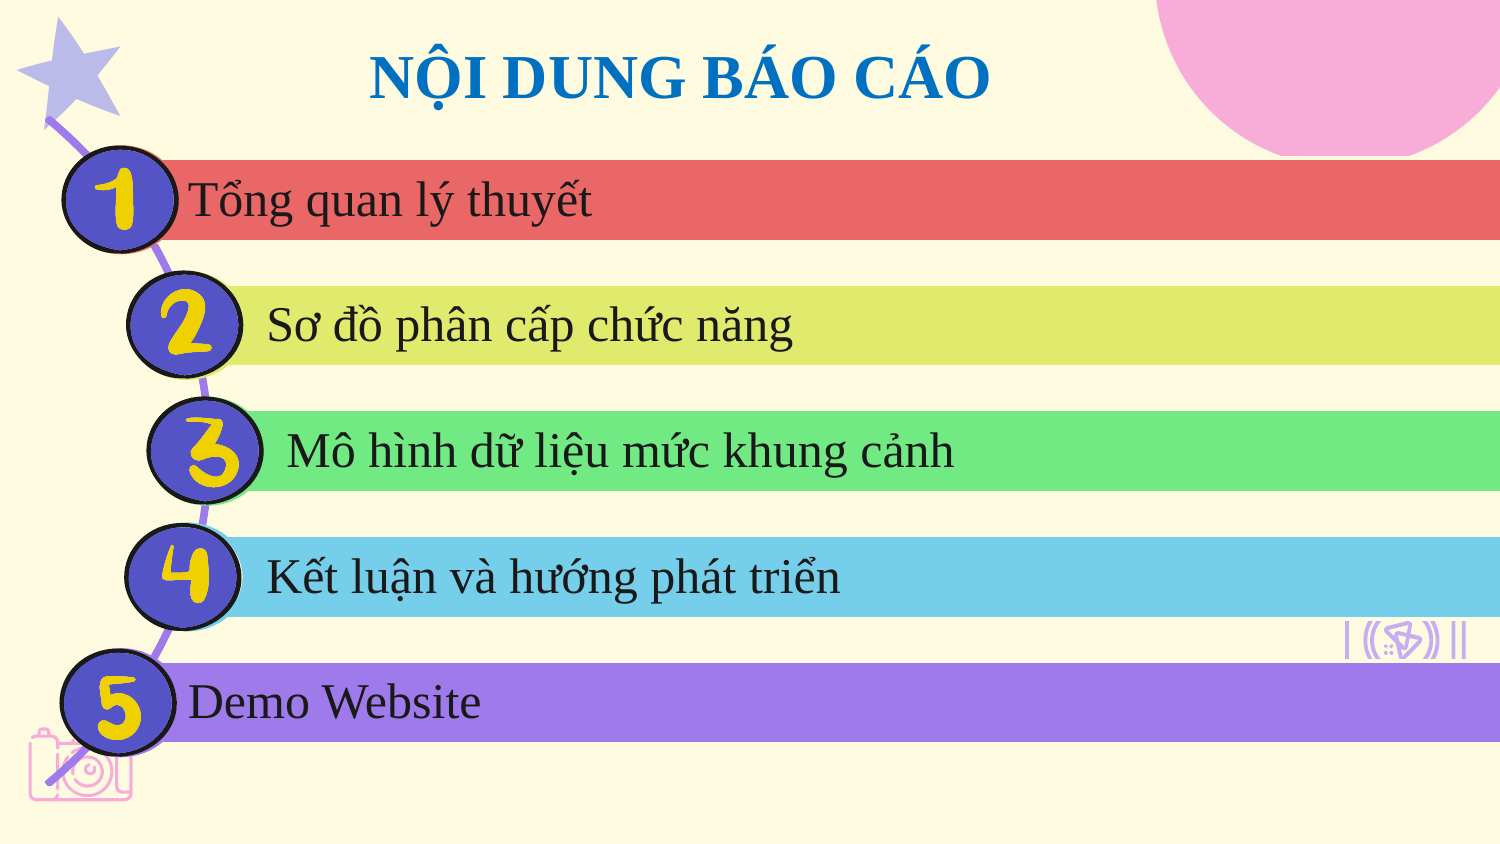

# NỘI DUNG BÁO CÁO
Tổng quan lý thuyết
 Sơ đồ phân cấp chức năng
 Mô hình dữ liệu mức khung cảnh
 Kết luận và hướng phát triển
Demo Website